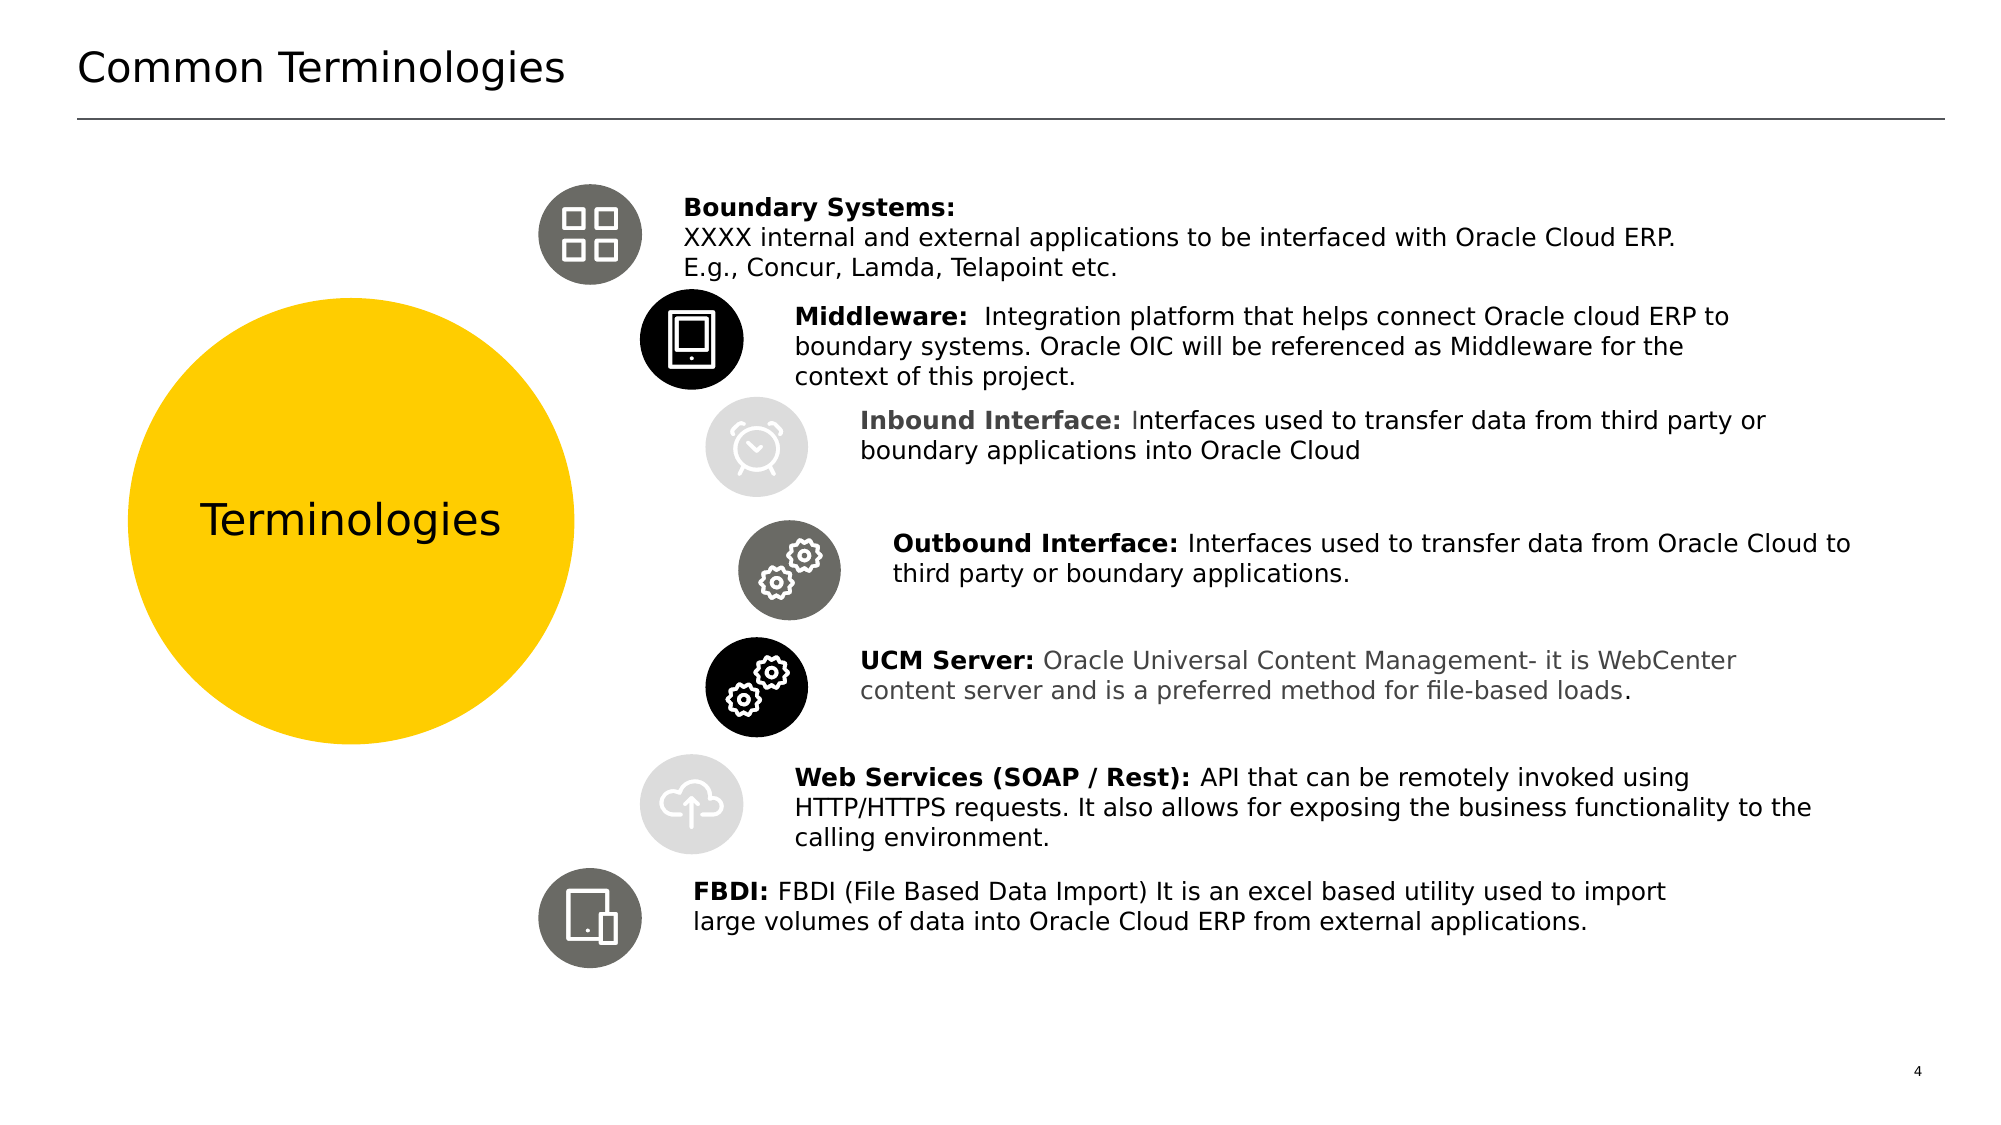

# Common Terminologies

Boundary Systems:
XXXX internal and external applications to be interfaced with Oracle Cloud ERP.
E.g., Concur, Lamda, Telapoint etc.

Middleware:  Integration platform that helps connect Oracle cloud ERP to boundary systems. Oracle OIC will be referenced as Middleware for the context of this project.
Terminologies

Inbound Interface: Interfaces used to transfer data from third party or boundary applications into Oracle Cloud

Outbound Interface: Interfaces used to transfer data from Oracle Cloud to third party or boundary applications.

UCM Server: Oracle Universal Content Management- it is WebCenter content server and is a preferred method for file-based loads.

Web Services (SOAP / Rest): API that can be remotely invoked using HTTP/HTTPS requests. It also allows for exposing the business functionality to the calling environment.

FBDI: FBDI (File Based Data Import) It is an excel based utility used to import large volumes of data into Oracle Cloud ERP from external applications.